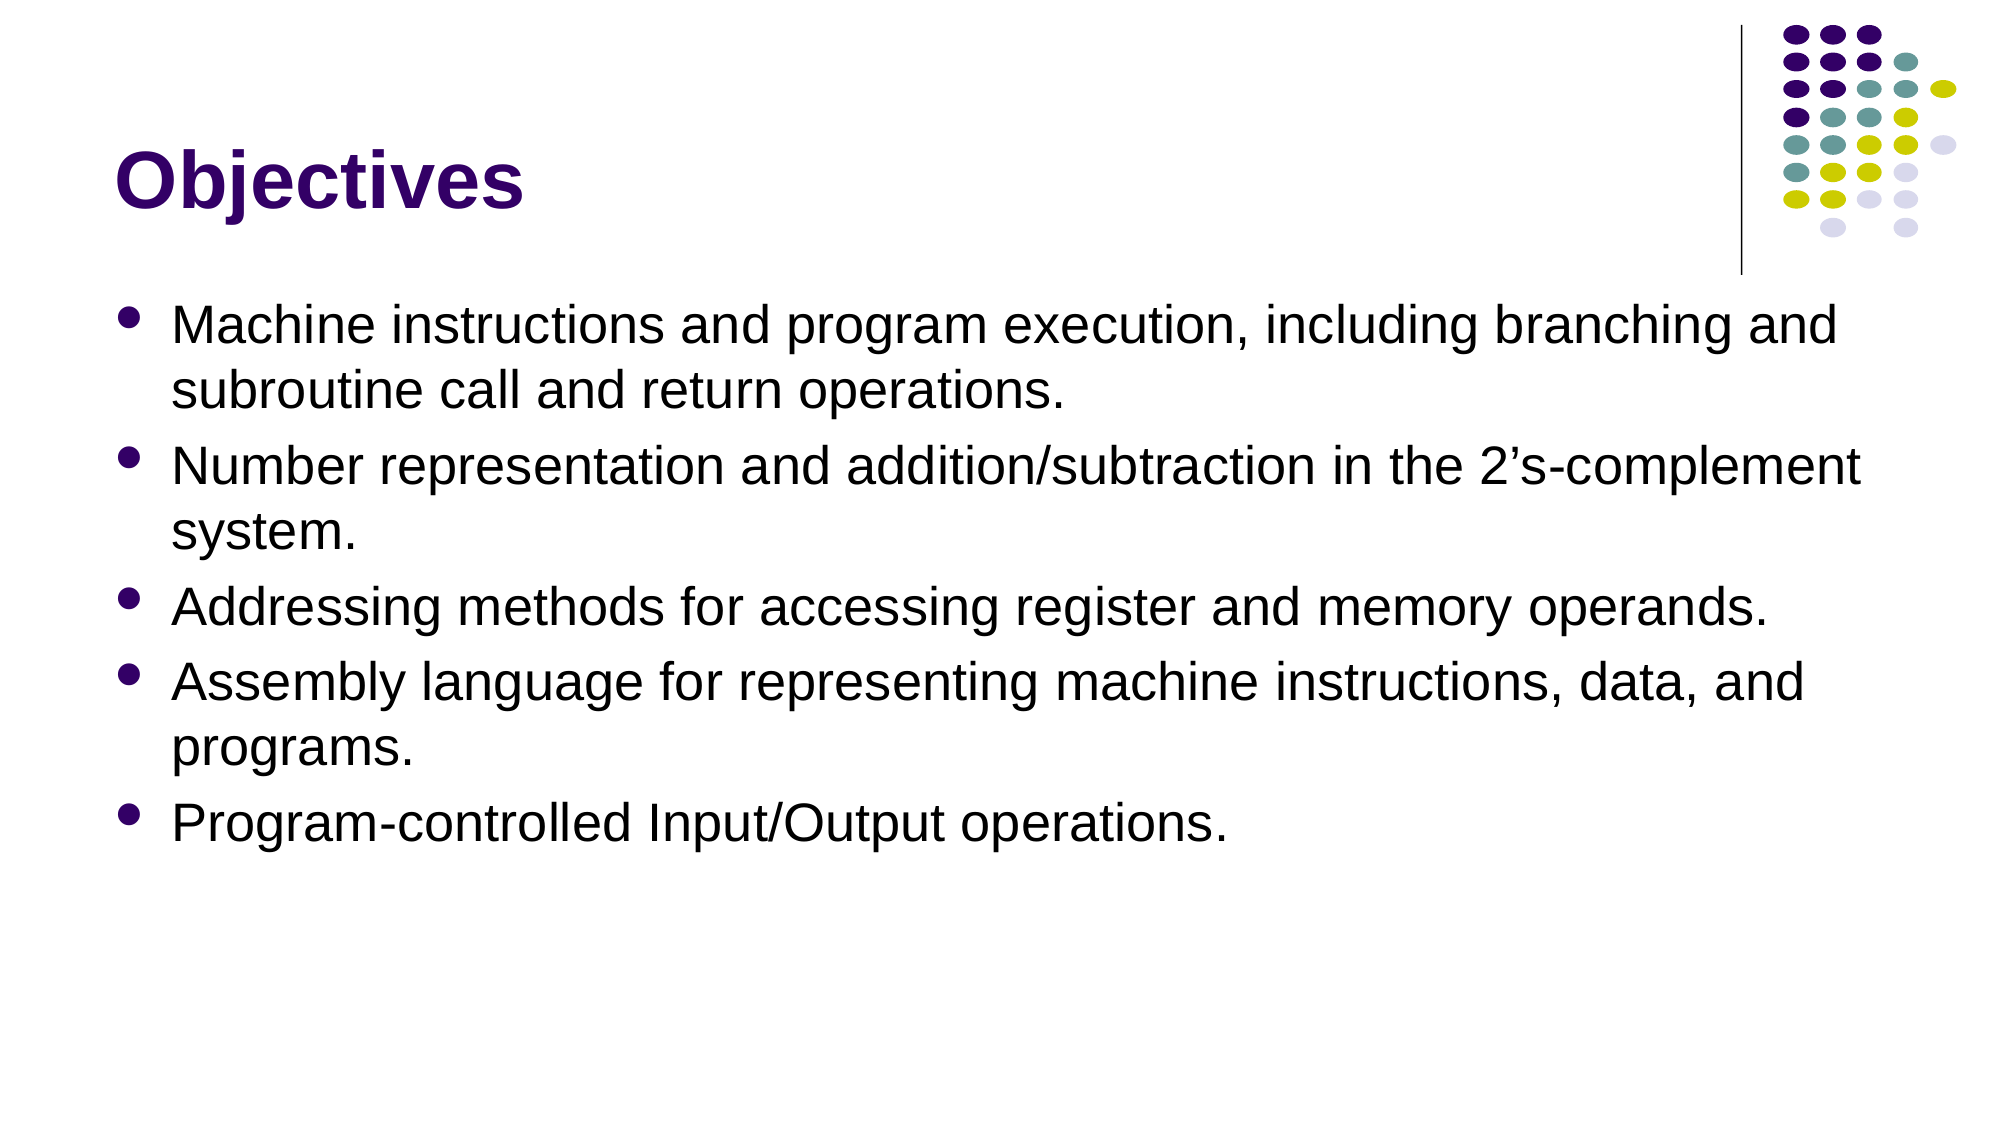

# Objectives
Machine instructions and program execution, including branching and subroutine call and return operations.
Number representation and addition/subtraction in the 2’s-complement system.
Addressing methods for accessing register and memory operands.
Assembly language for representing machine instructions, data, and programs.
Program-controlled Input/Output operations.